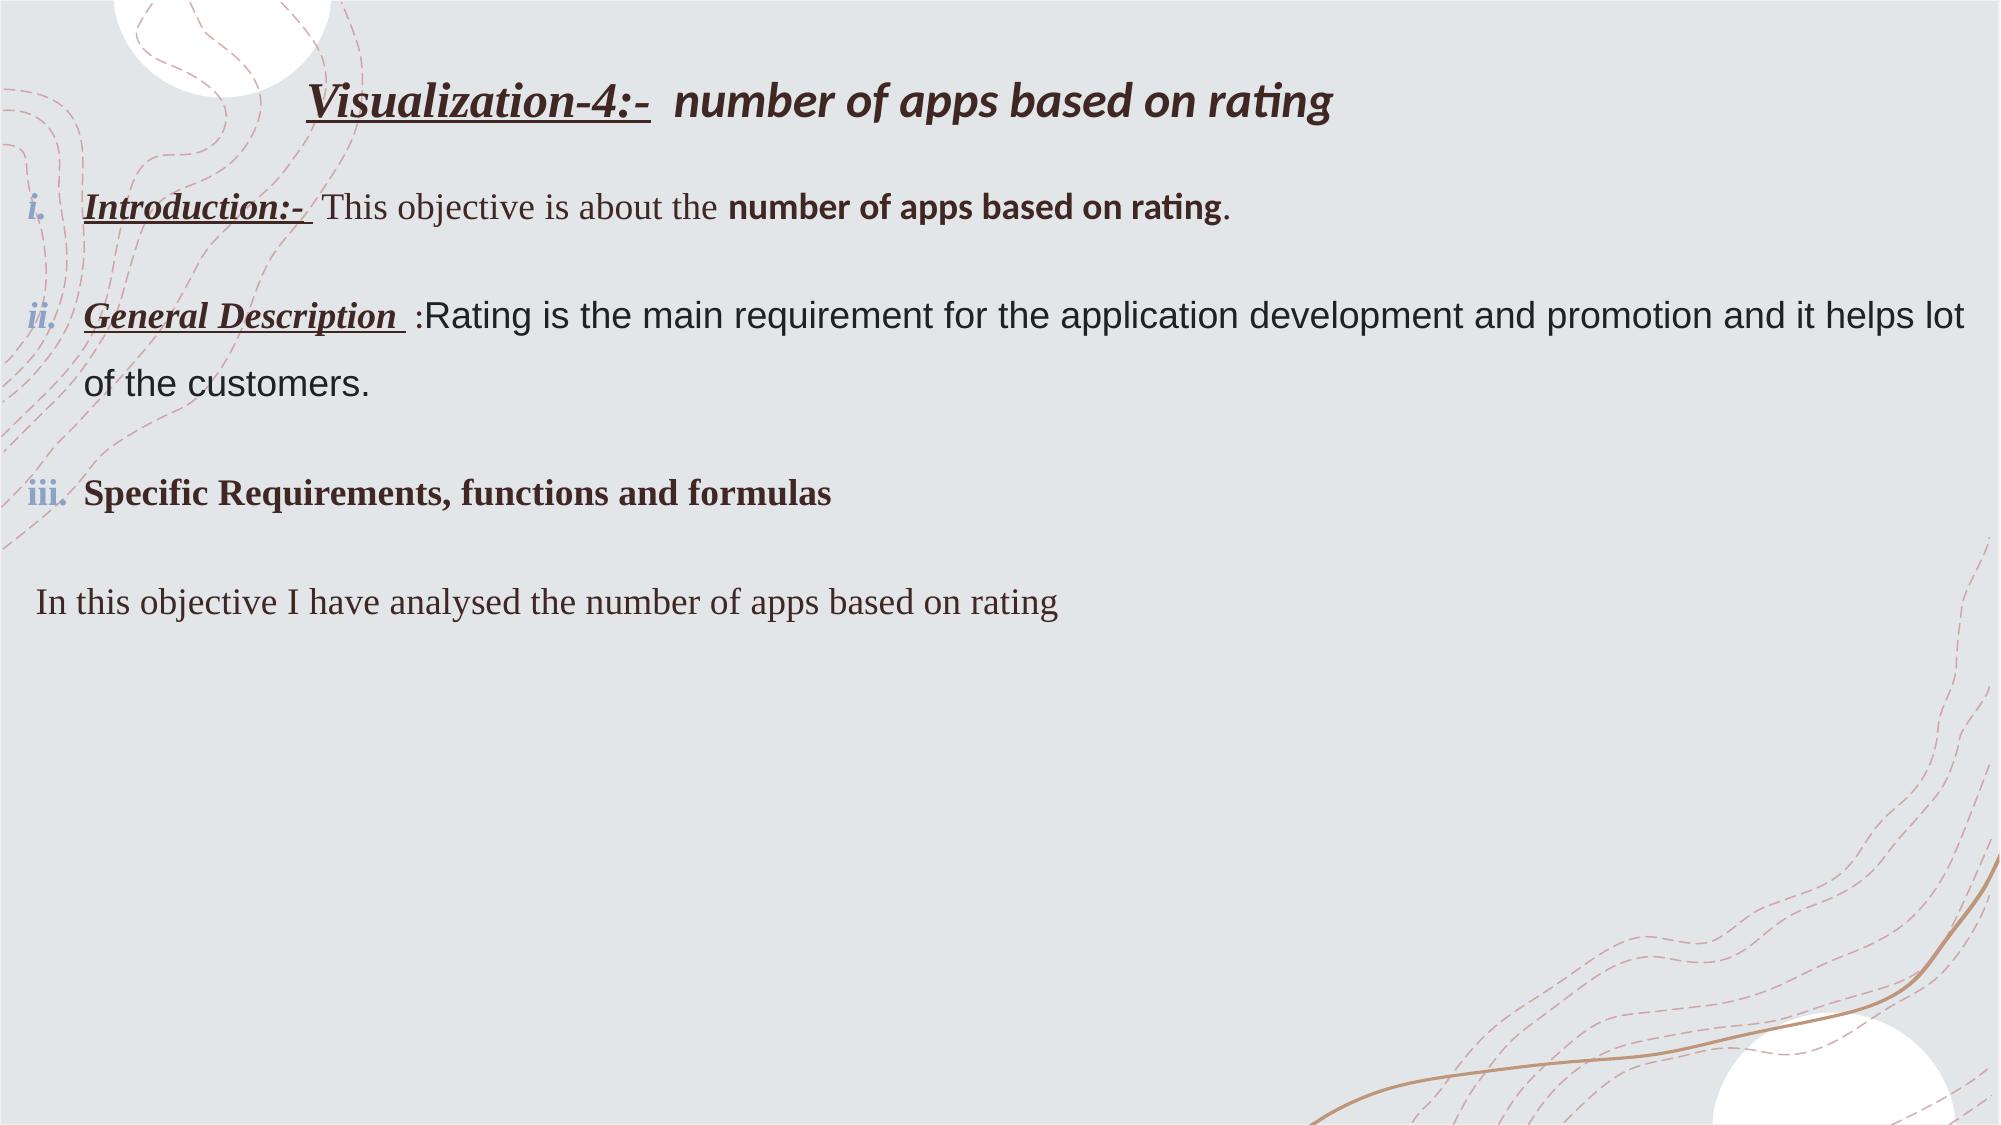

# Visualization-4:-  number of apps based on rating
Introduction:-  This objective is about the number of apps based on rating.
General Description  :Rating is the main requirement for the application development and promotion and it helps lot of the customers.
Specific Requirements, functions and formulas
 In this objective I have analysed the number of apps based on rating